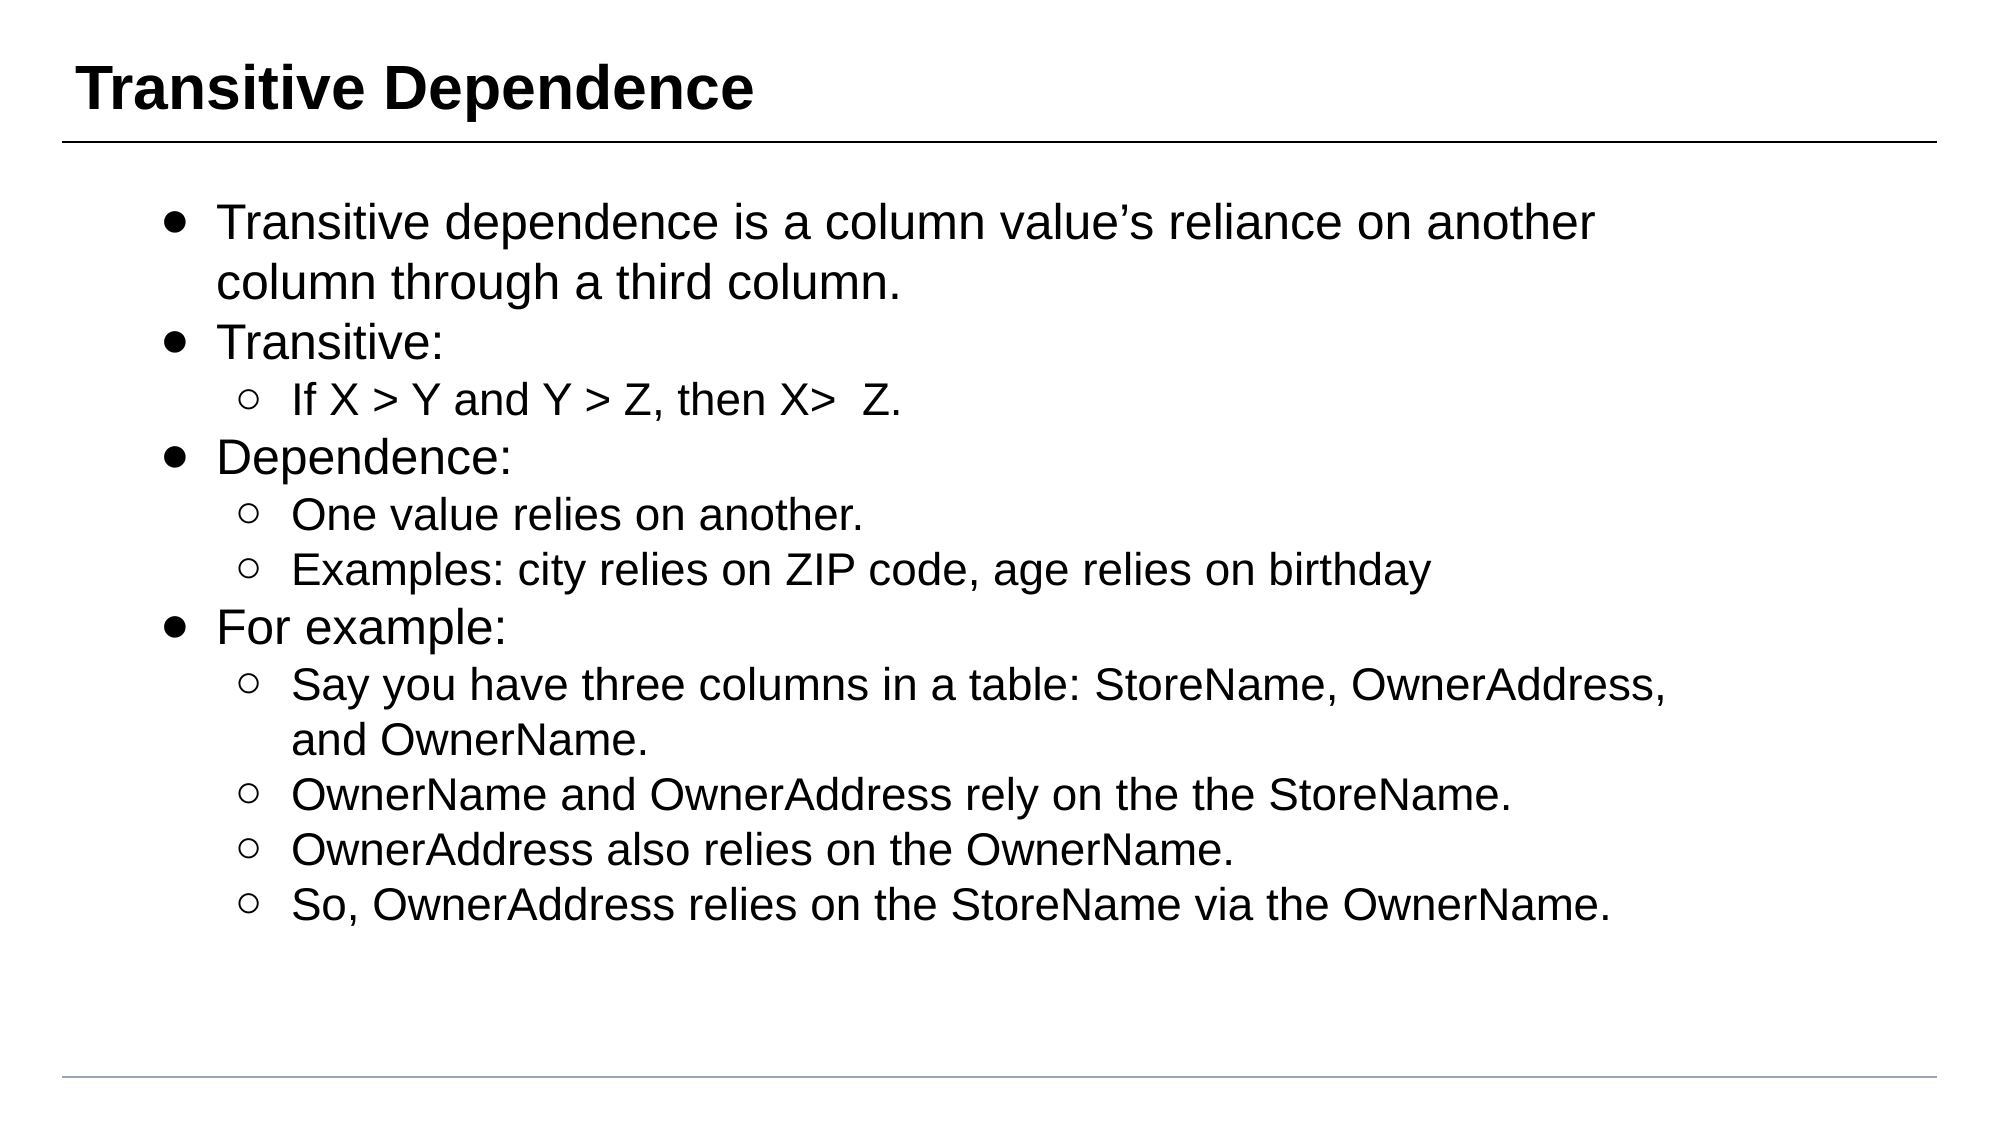

# Transitive Dependence
Transitive dependence is a column value’s reliance on another column through a third column.
Transitive:
If X > Y and Y > Z, then X>  Z.
Dependence:
One value relies on another.
Examples: city relies on ZIP code, age relies on birthday
For example:
Say you have three columns in a table: StoreName, OwnerAddress, and OwnerName.
OwnerName and OwnerAddress rely on the the StoreName.
OwnerAddress also relies on the OwnerName.
So, OwnerAddress relies on the StoreName via the OwnerName.